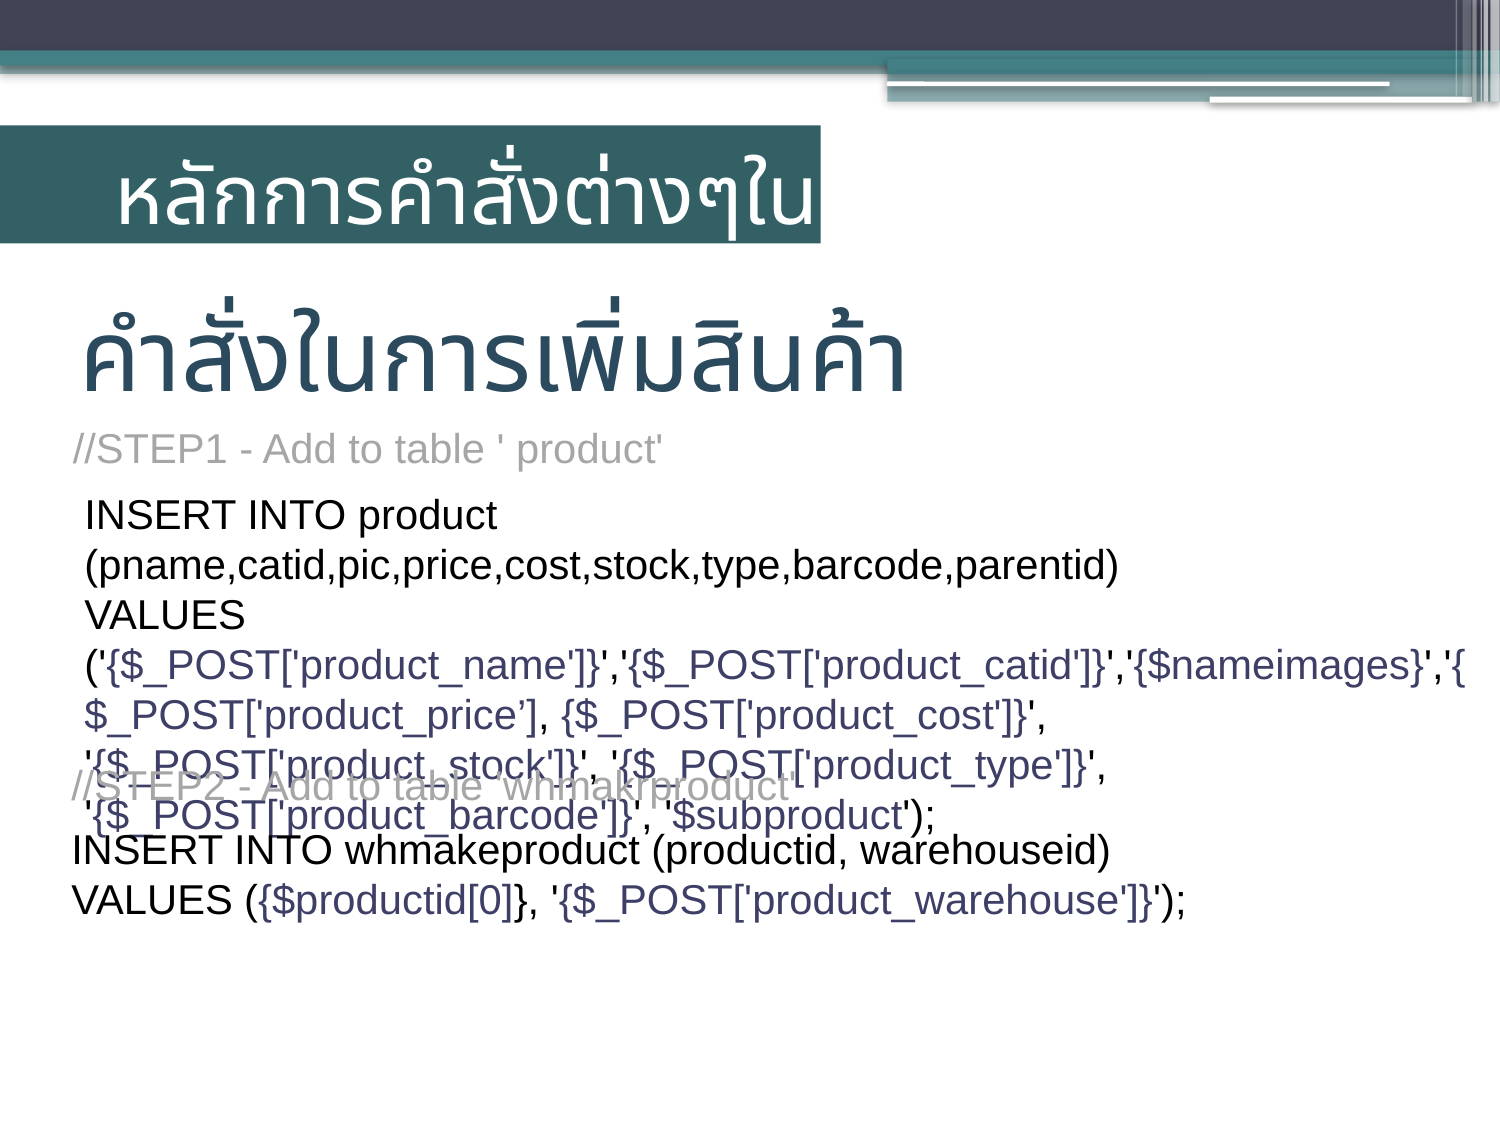

# หลักการคำสั่งต่างๆในเว็บ

คำสั่งในการเพิ่มสินค้า
//STEP1 - Add to table ' product'
INSERT INTO product (pname,catid,pic,price,cost,stock,type,barcode,parentid)
VALUES ('{$_POST['product_name']}','{$_POST['product_catid']}','{$nameimages}','{$_POST['product_price’], {$_POST['product_cost']}', '{$_POST['product_stock']}', '{$_POST['product_type']}', '{$_POST['product_barcode']}', '$subproduct');
//STEP2 - Add to table 'whmakrproduct'
INSERT INTO whmakeproduct (productid, warehouseid)
VALUES ({$productid[0]}, '{$_POST['product_warehouse']}');